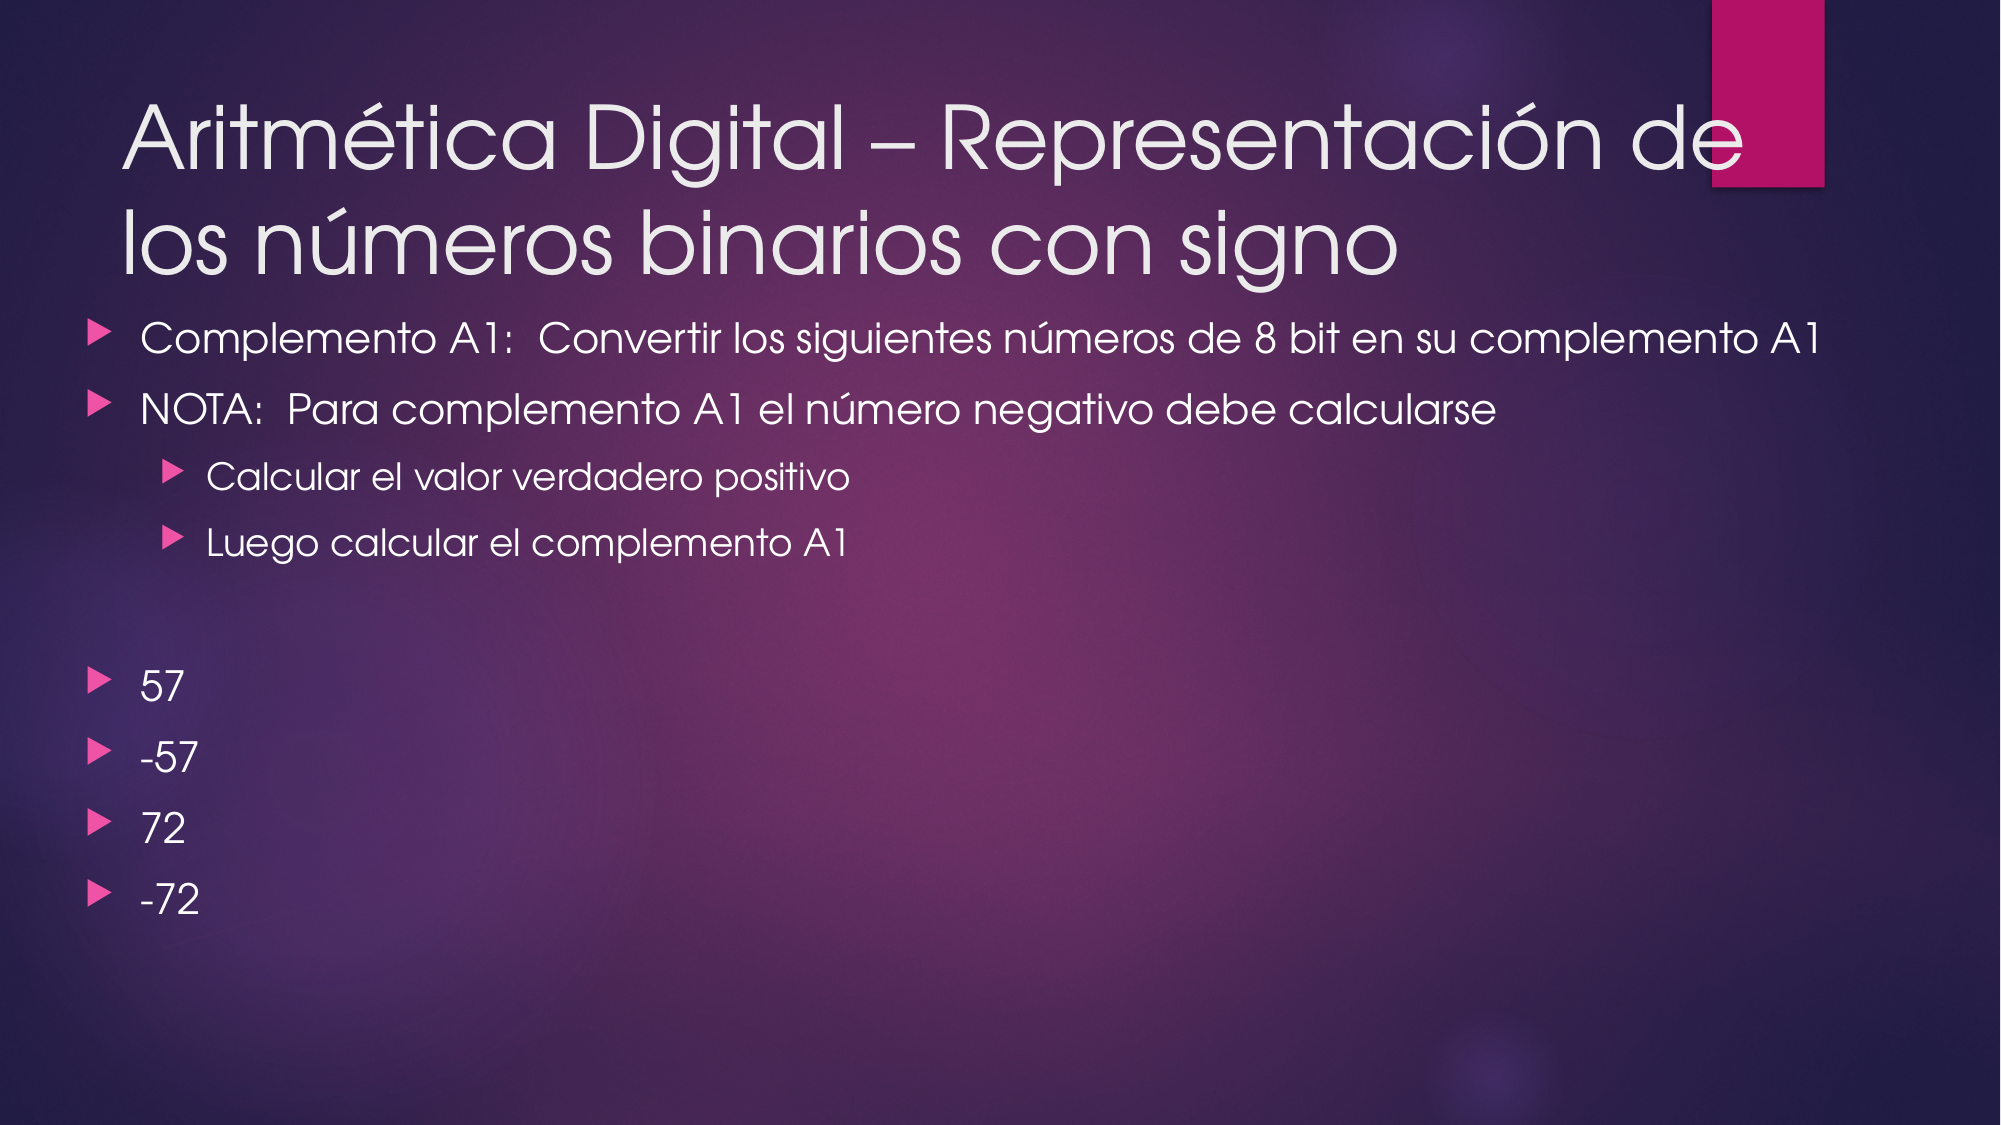

# Aritmética Digital – Representación de los números binarios con signo
Complemento A1:  Convertir los siguientes números de 8 bit en su complemento A1
NOTA:  Para complemento A1 el número negativo debe calcularse
Calcular el valor verdadero positivo
Luego calcular el complemento A1

57
-57
72
-72